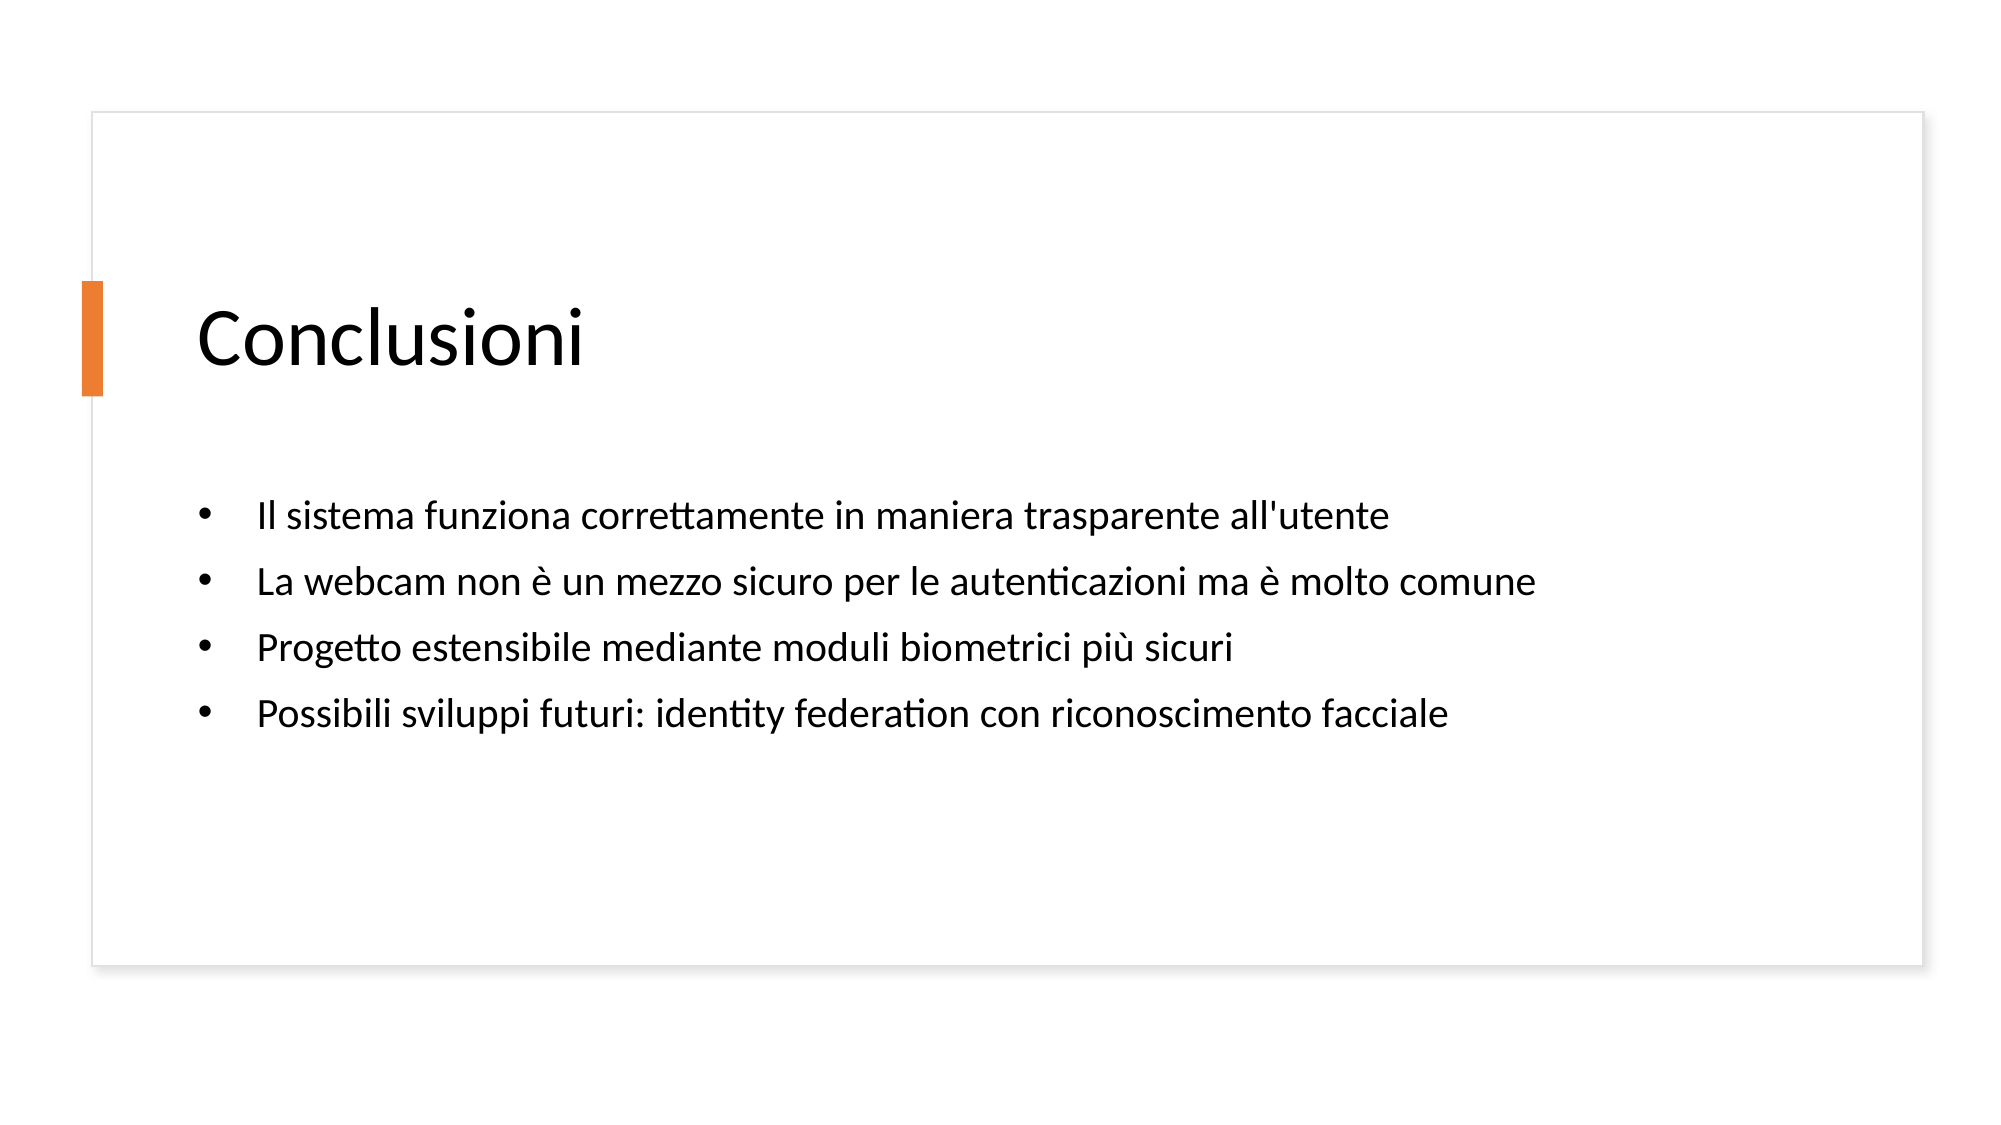

# Conclusioni

Il sistema funziona correttamente in maniera trasparente all'utente
La webcam non è un mezzo sicuro per le autenticazioni ma è molto comune
Progetto estensibile mediante moduli biometrici più sicuri
Possibili sviluppi futuri: identity federation con riconoscimento facciale